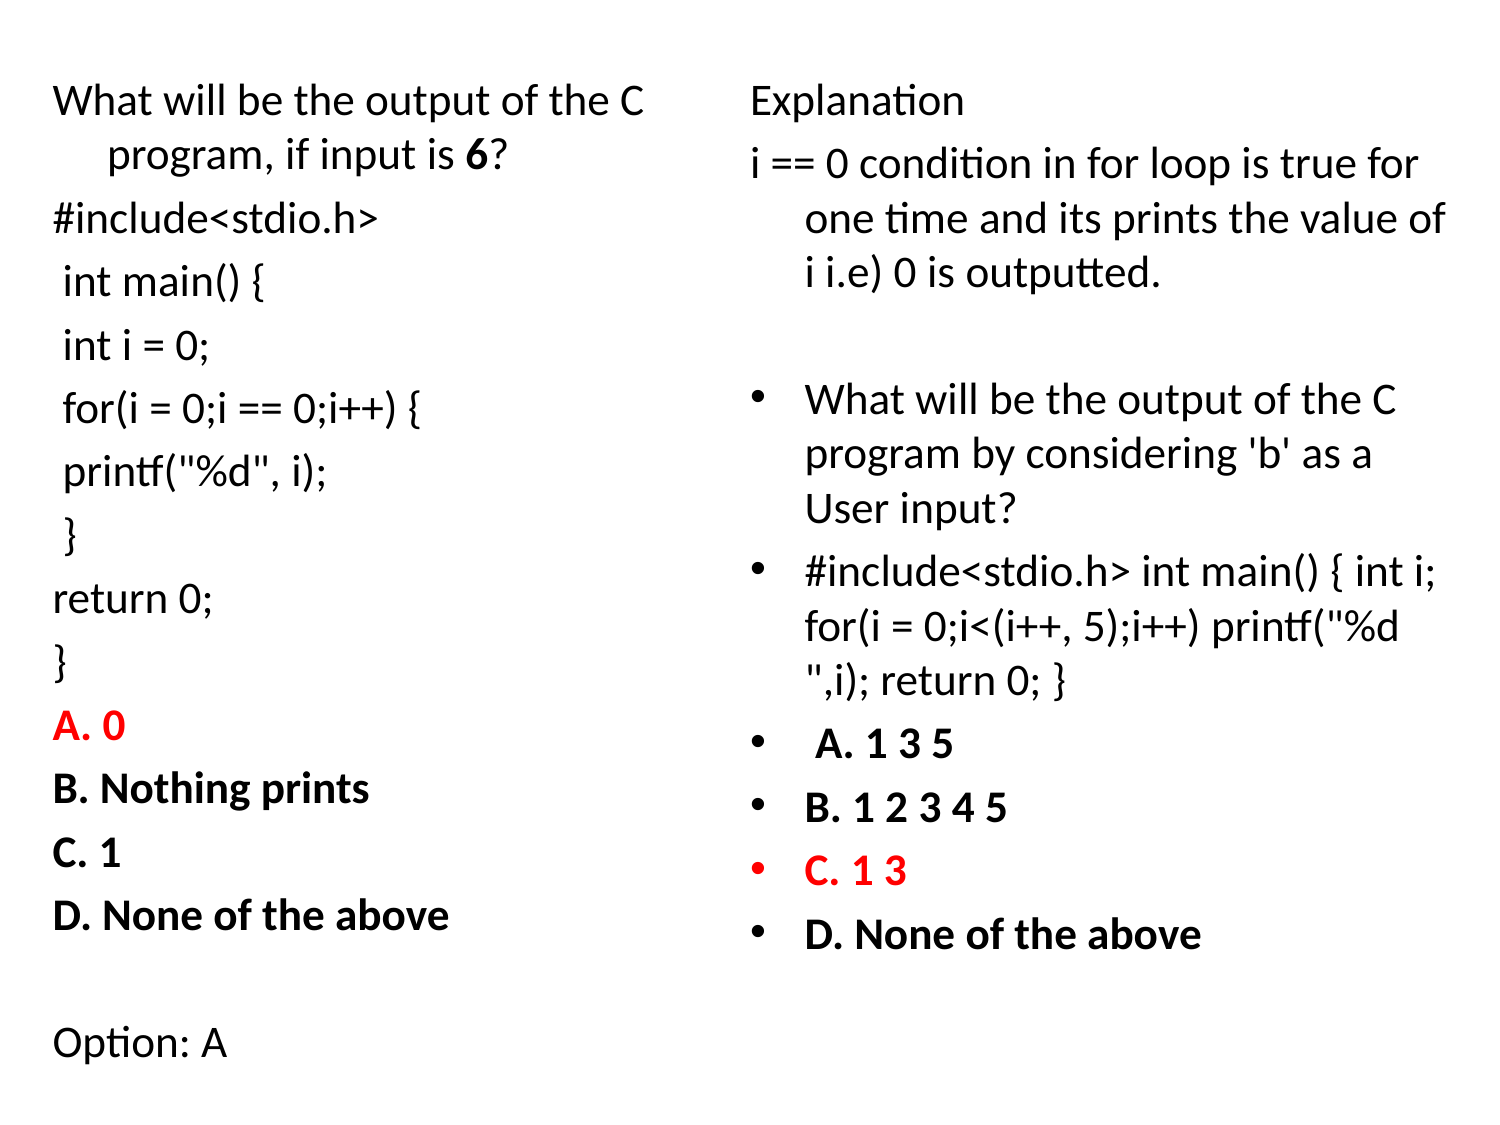

What will be the output of the C program, if input is 6?
#include<stdio.h>
 int main() {
 int i = 0;
 for(i = 0;i == 0;i++) {
 printf("%d", i);
 }
return 0;
}
A. 0
B. Nothing prints
C. 1
D. None of the above

Option: A
Explanation
i == 0 condition in for loop is true for one time and its prints the value of i i.e) 0 is outputted.

What will be the output of the C program by considering 'b' as a User input?
#include<stdio.h> int main() { int i; for(i = 0;i<(i++, 5);i++) printf("%d ",i); return 0; }
 A. 1 3 5
B. 1 2 3 4 5
C. 1 3
D. None of the above